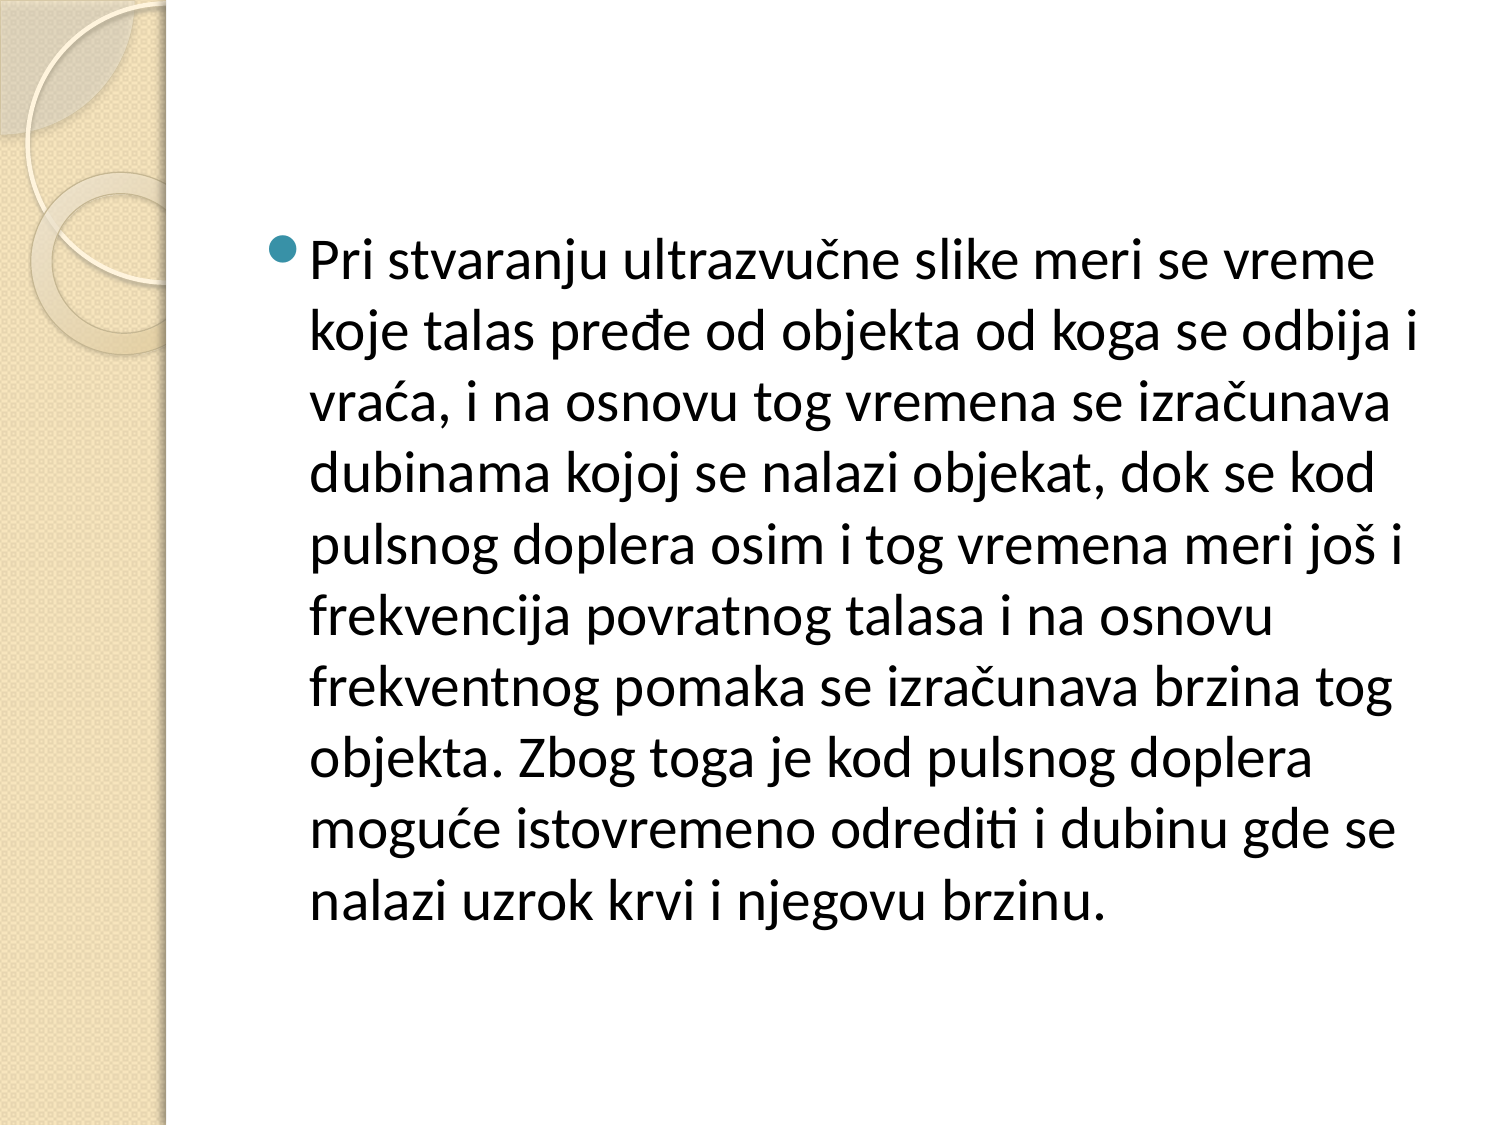

Pri stvaranju ultrazvučne slike meri se vreme koje talas pređe od objekta od koga se odbija i vraća, i na osnovu tog vremena se izračunava dubinama kojoj se nalazi objekat, dok se kod pulsnog doplera osim i tog vremena meri još i frekvencija povratnog talasa i na osnovu frekventnog pomaka se izračunava brzina tog objekta. Zbog toga je kod pulsnog doplera moguće istovremeno odrediti i dubinu gde se nalazi uzrok krvi i njegovu brzinu.